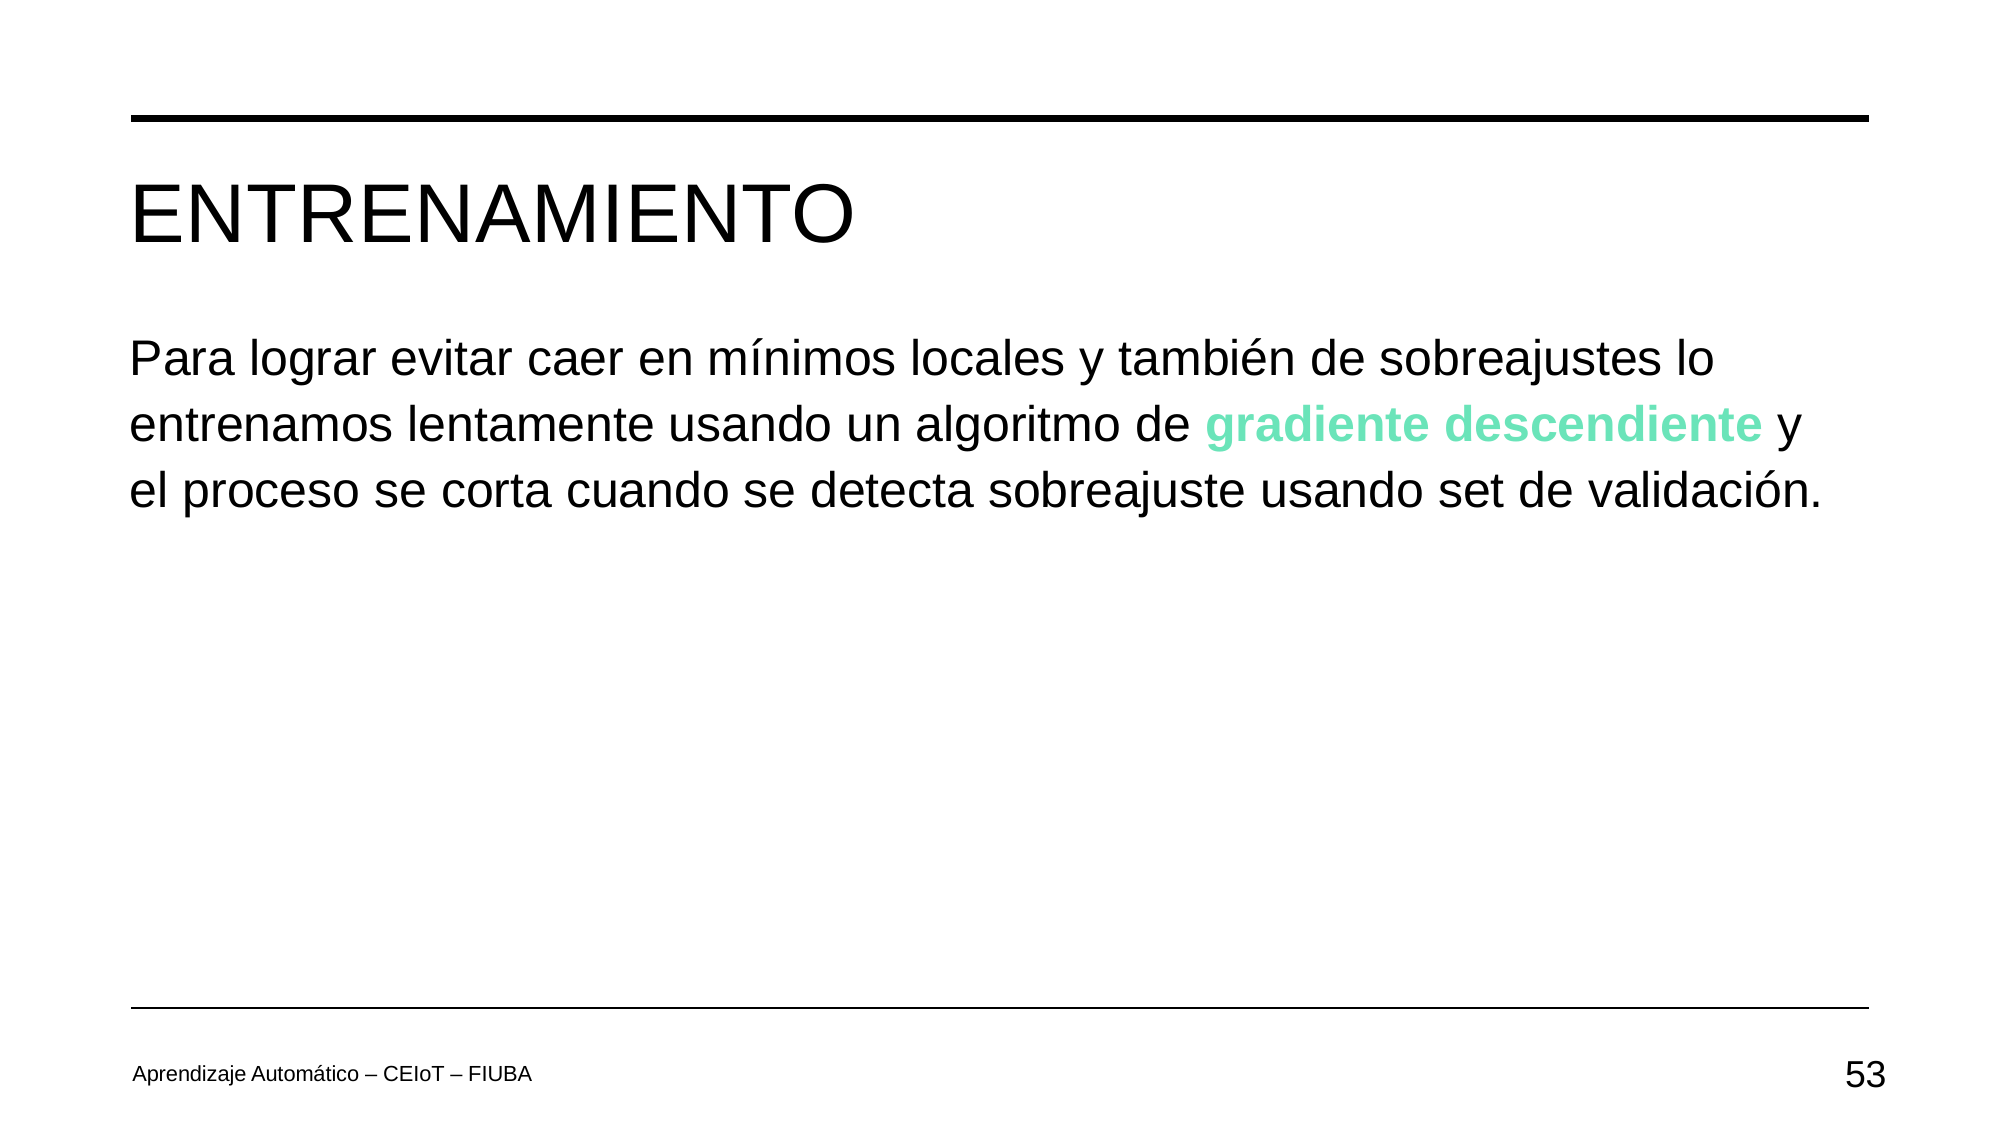

# Entrenamiento
Para lograr evitar caer en mínimos locales y también de sobreajustes lo entrenamos lentamente usando un algoritmo de gradiente descendiente y el proceso se corta cuando se detecta sobreajuste usando set de validación.
Aprendizaje Automático – CEIoT – FIUBA
53